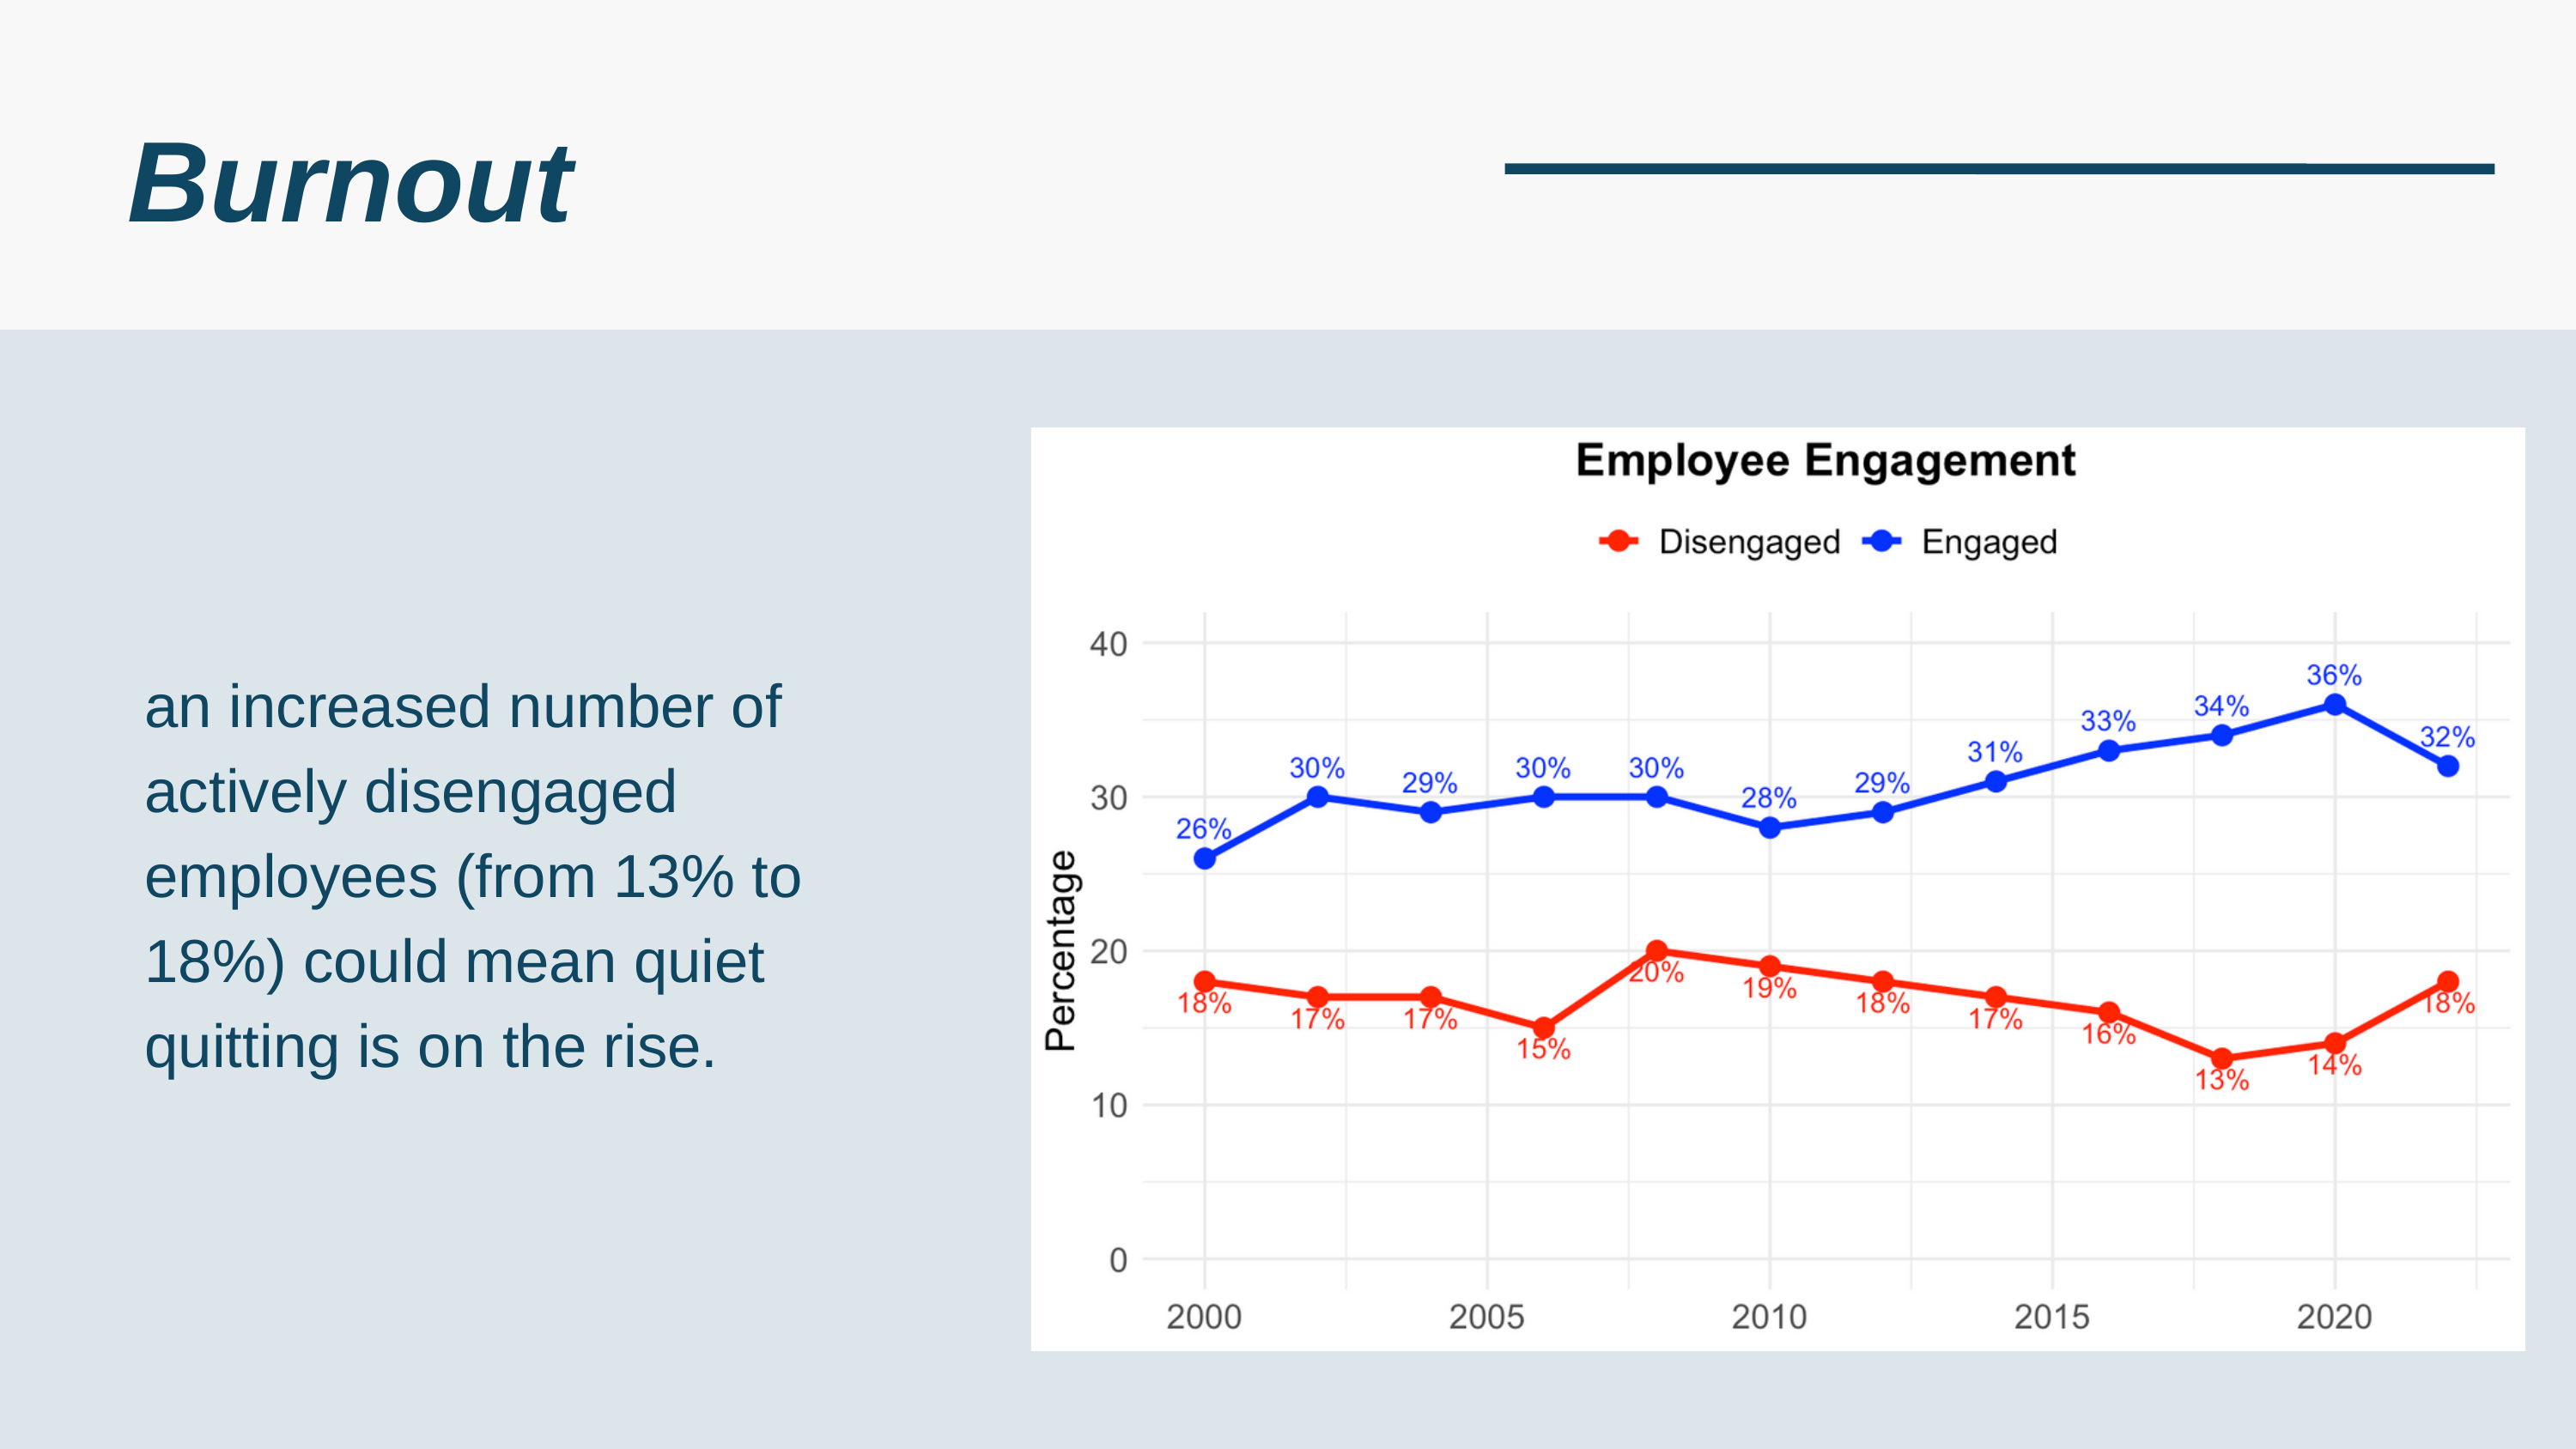

Burnout

an increased number of actively disengaged employees (from 13% to 18%) could mean quiet quitting is on the rise.